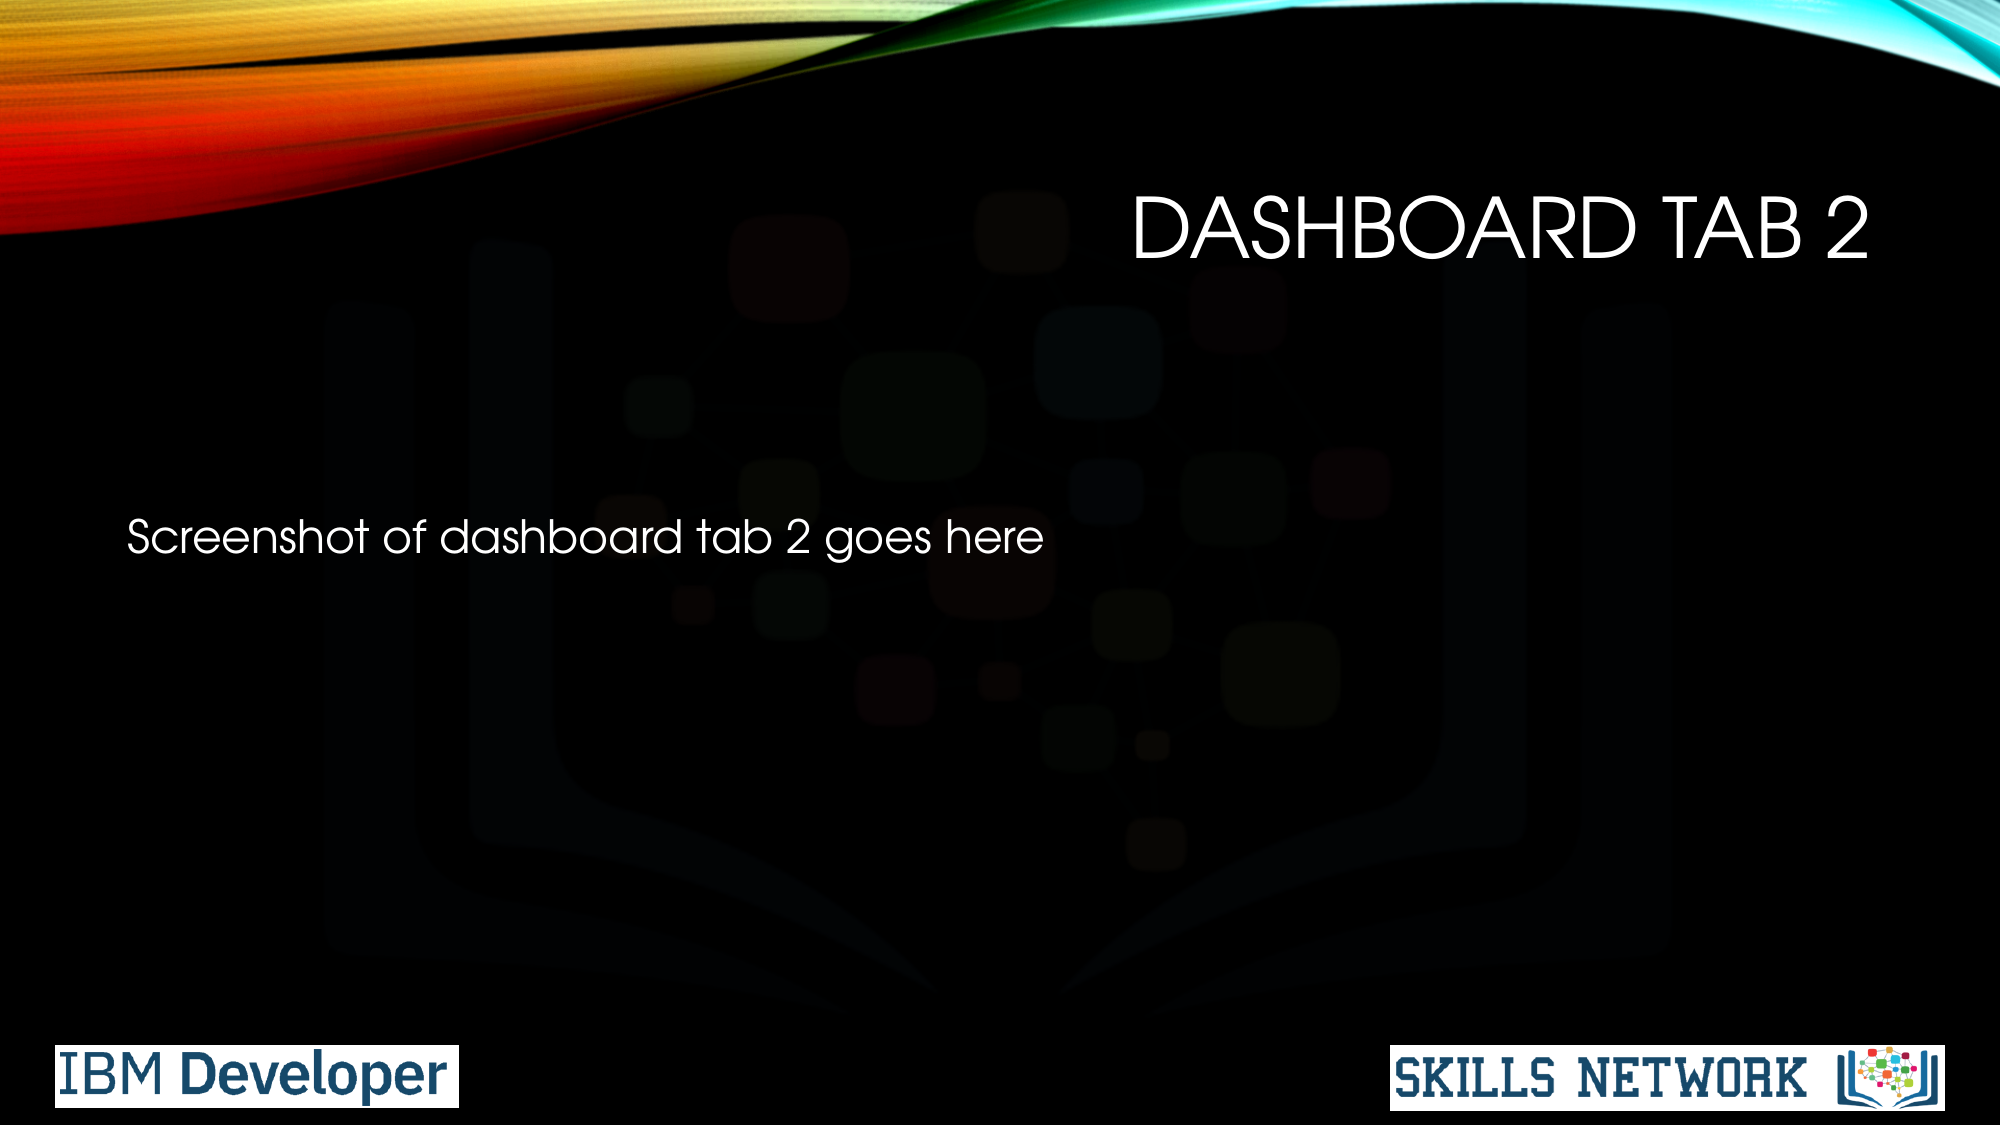

# DASHBOARD TAB 2

Screenshot of dashboard tab 2 goes here